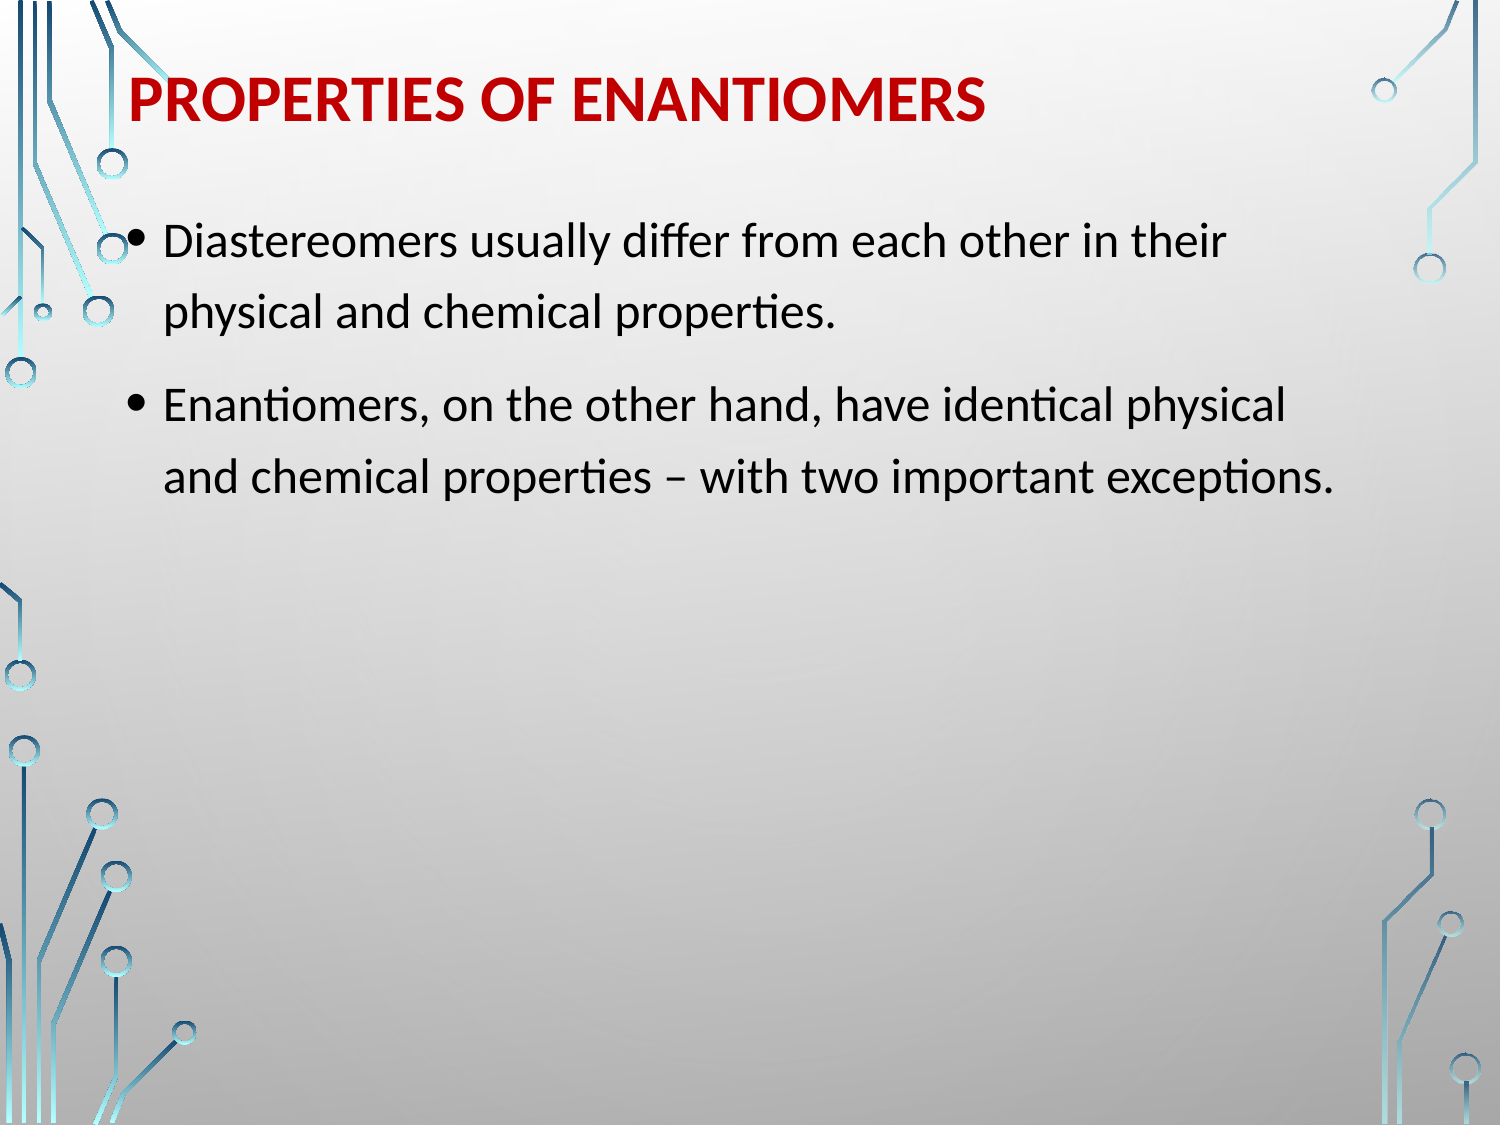

# Properties of enantiomers
Diastereomers usually differ from each other in their physical and chemical properties.
Enantiomers, on the other hand, have identical physical and chemical properties – with two important exceptions.